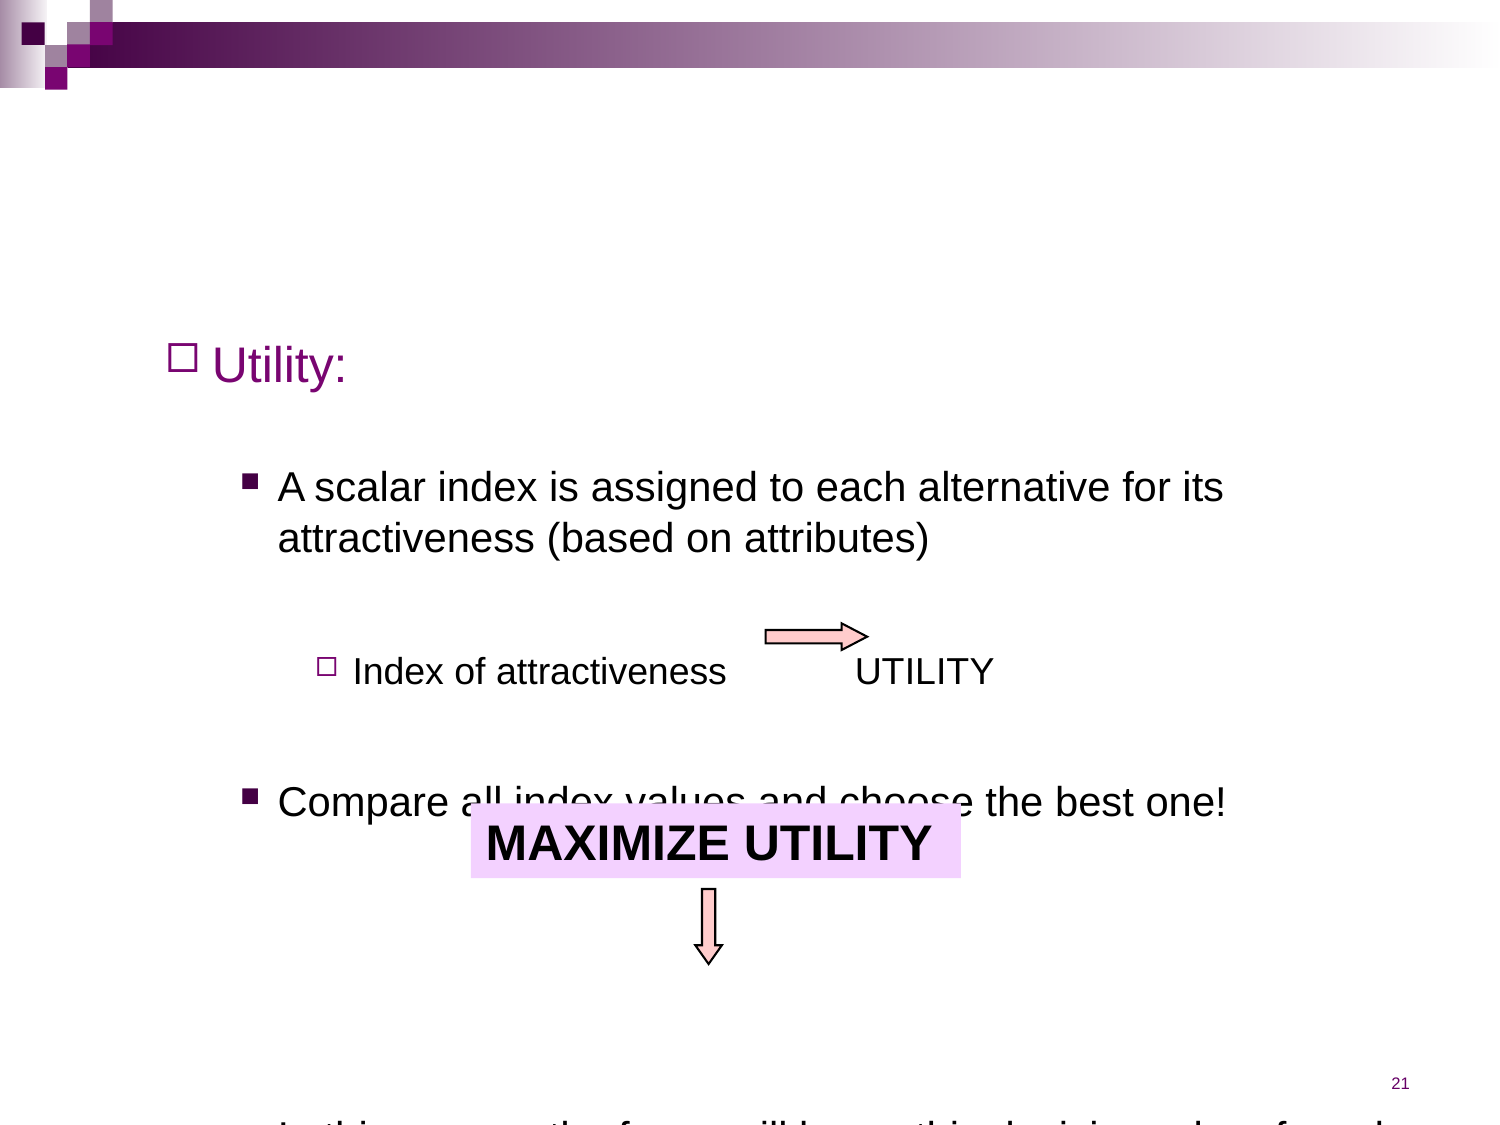

#
Utility:

A scalar index is assigned to each alternative for its attractiveness (based on attributes)

Index of attractiveness	     UTILITY

Compare all index values and choose the best one!

	In this course, the focus will be on this decision rule referred to as utility maximization.

MAXIMIZE UTILITY

21